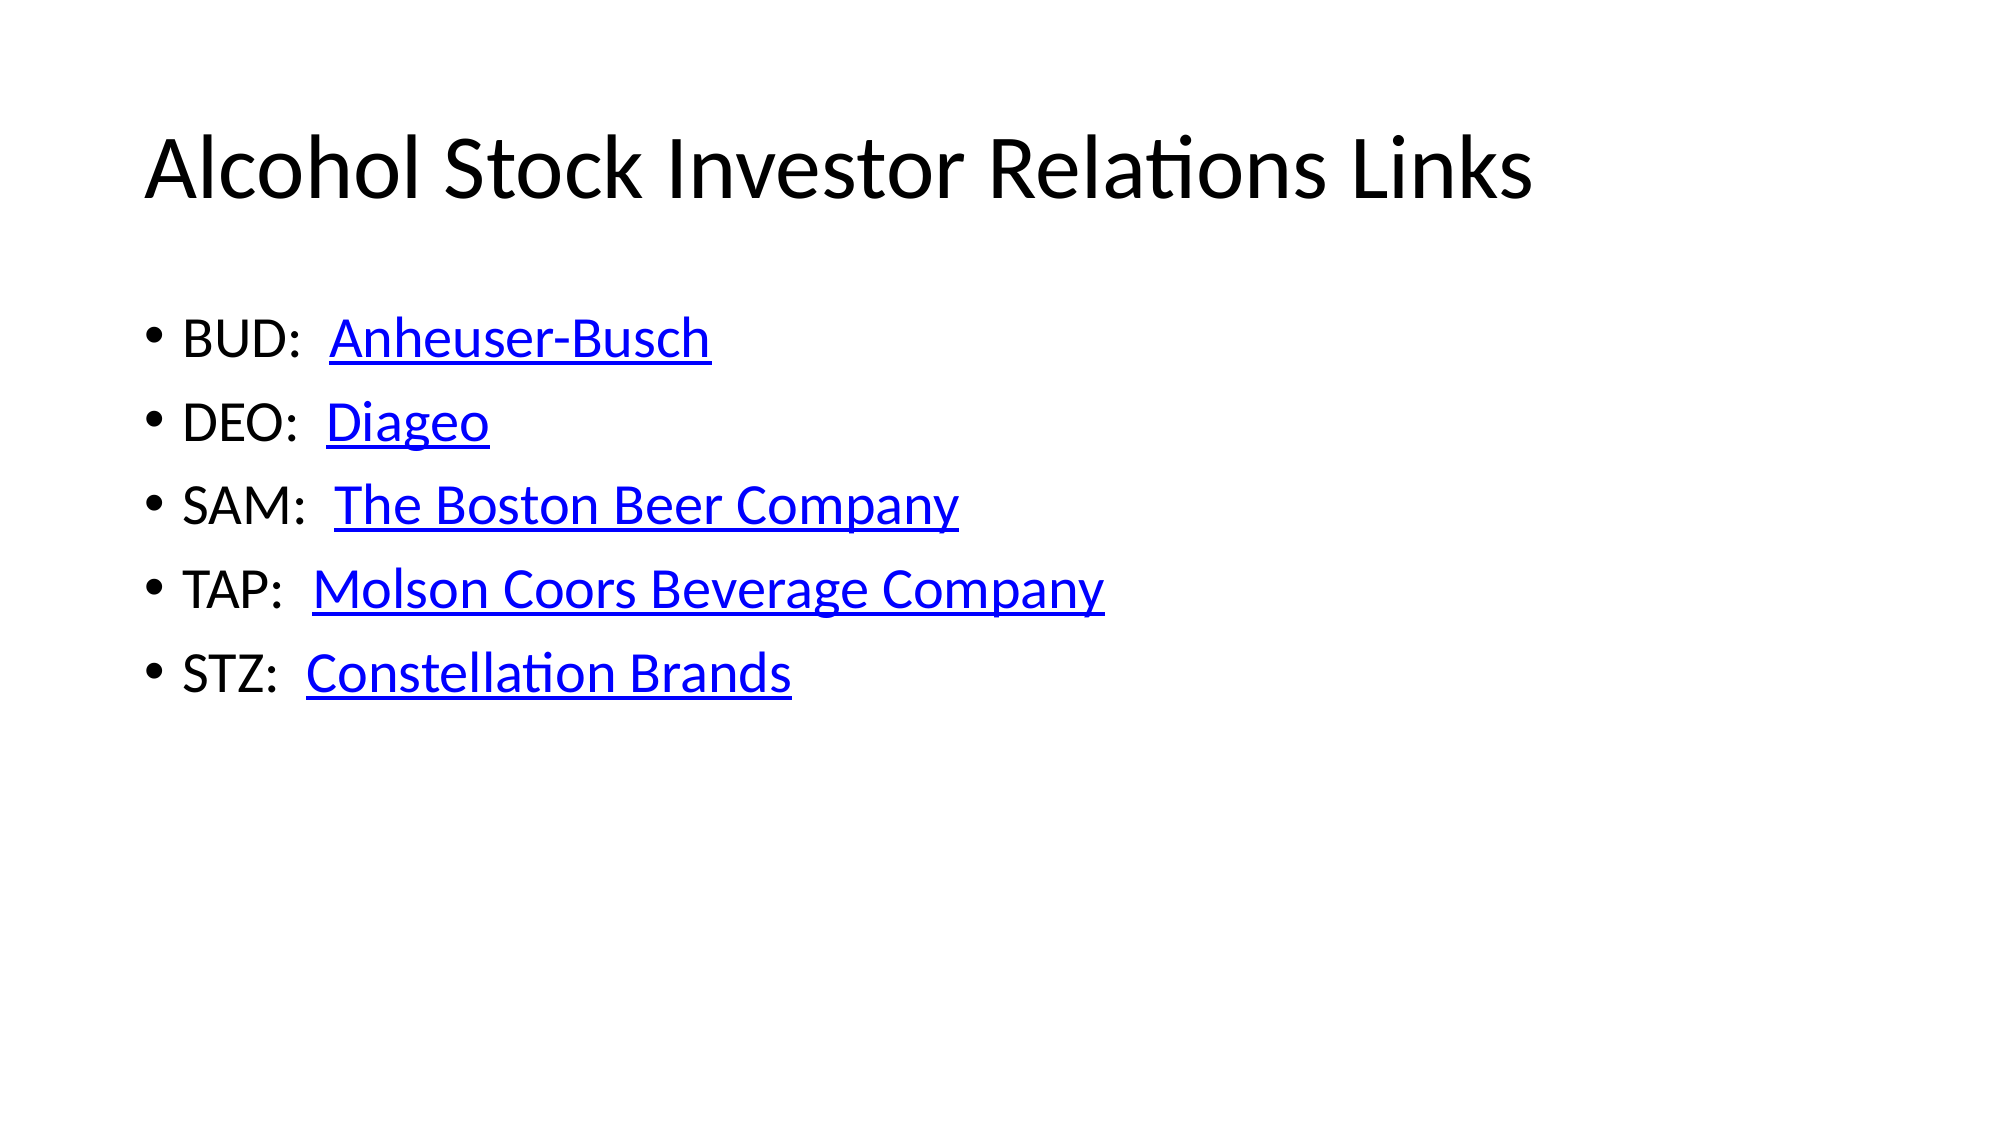

# Alcohol Stock Investor Relations Links
BUD:  Anheuser-Busch
DEO:  Diageo
SAM:  The Boston Beer Company
TAP:  Molson Coors Beverage Company
STZ:  Constellation Brands